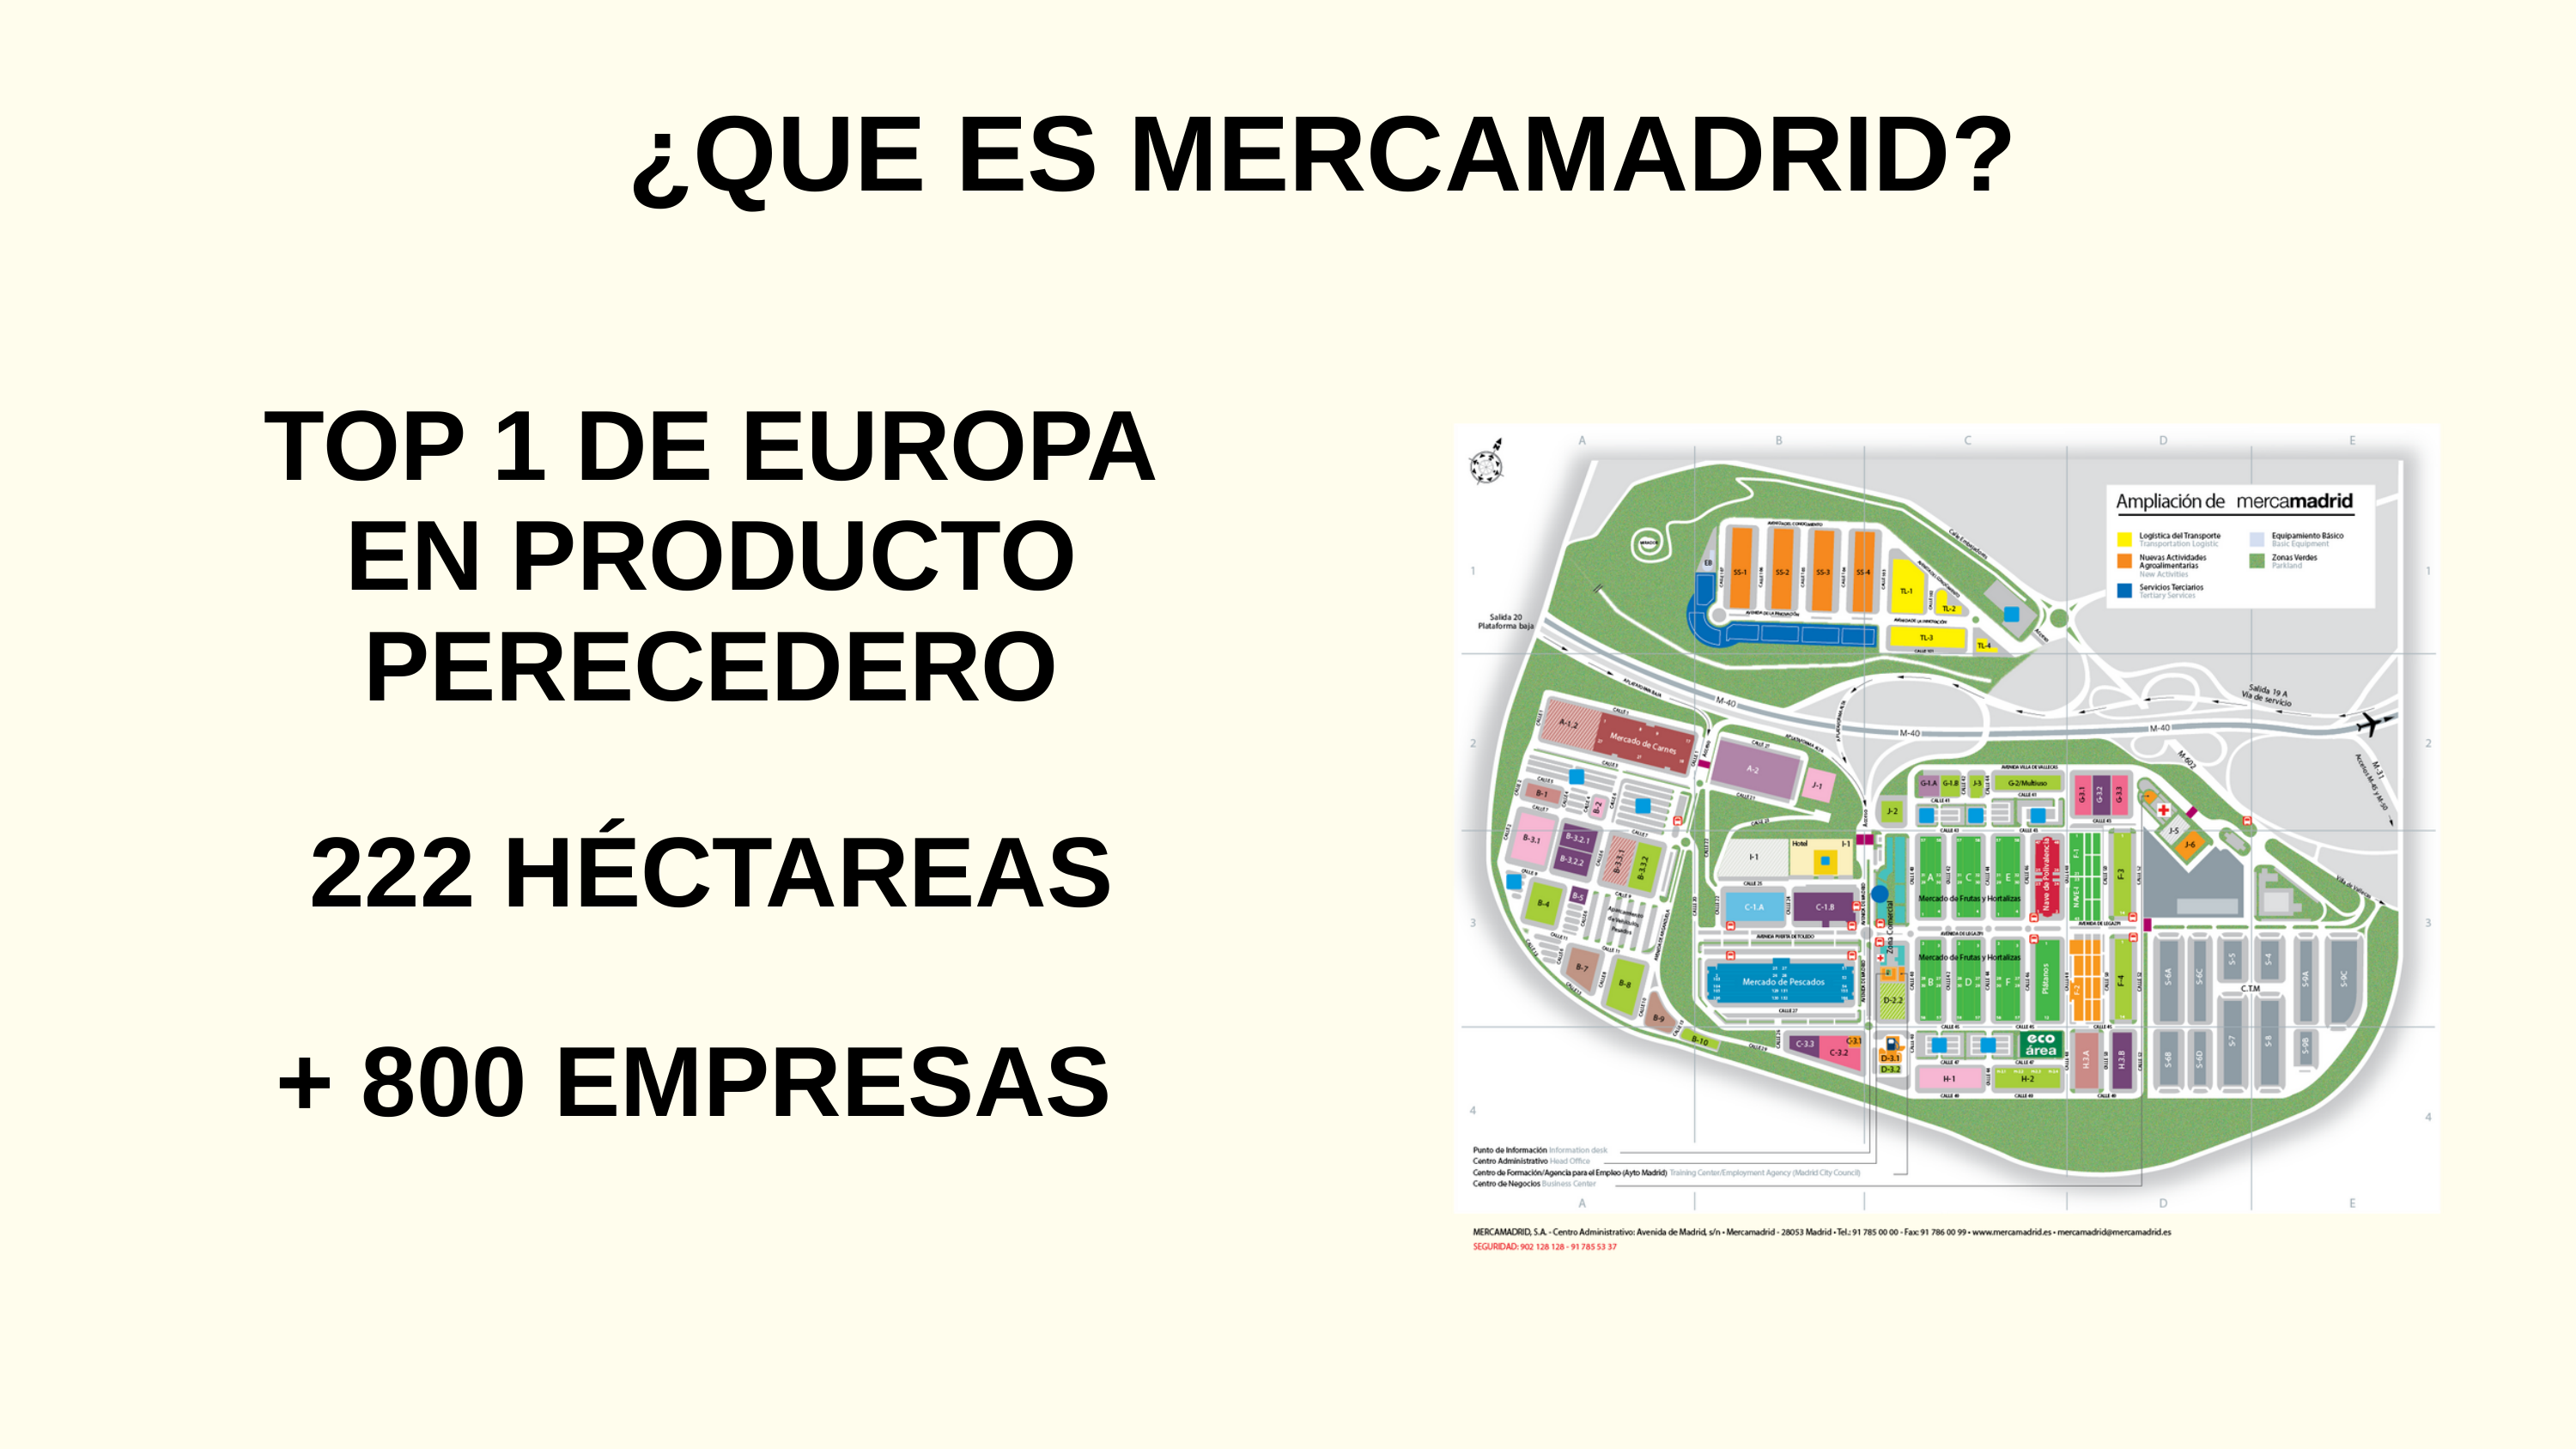

¿QUE ES MERCAMADRID?
TOP 1 DE EUROPA
EN PRODUCTO PERECEDERO

222 HÉCTAREAS
+ 800 EMPRESAS